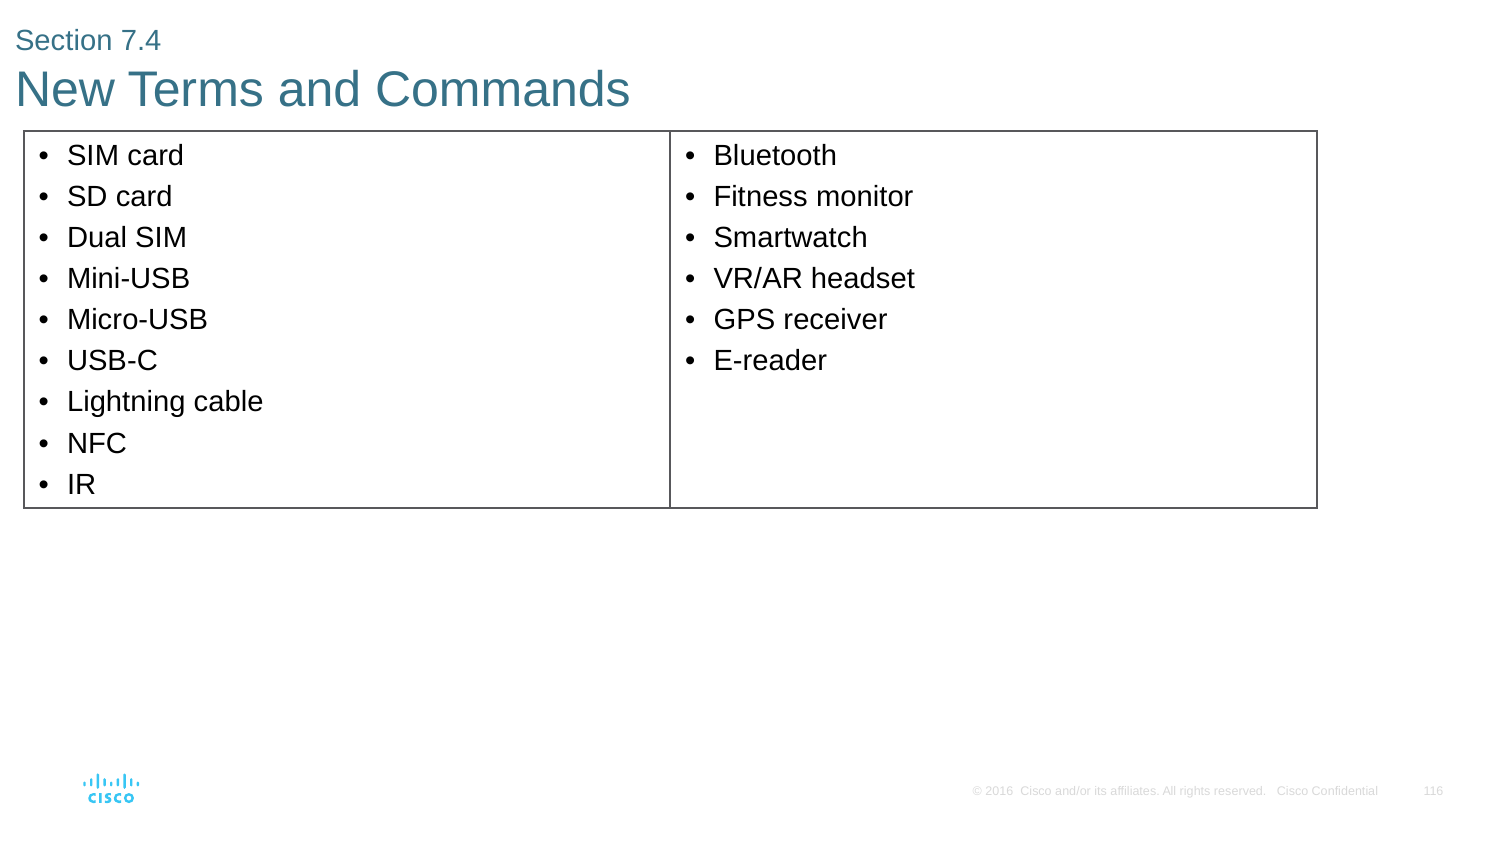

# Section 7.4 New Terms and Commands
| SIM card SD card Dual SIM Mini-USB Micro-USB USB-C Lightning cable NFC IR | Bluetooth Fitness monitor Smartwatch VR/AR headset GPS receiver E-reader |
| --- | --- |